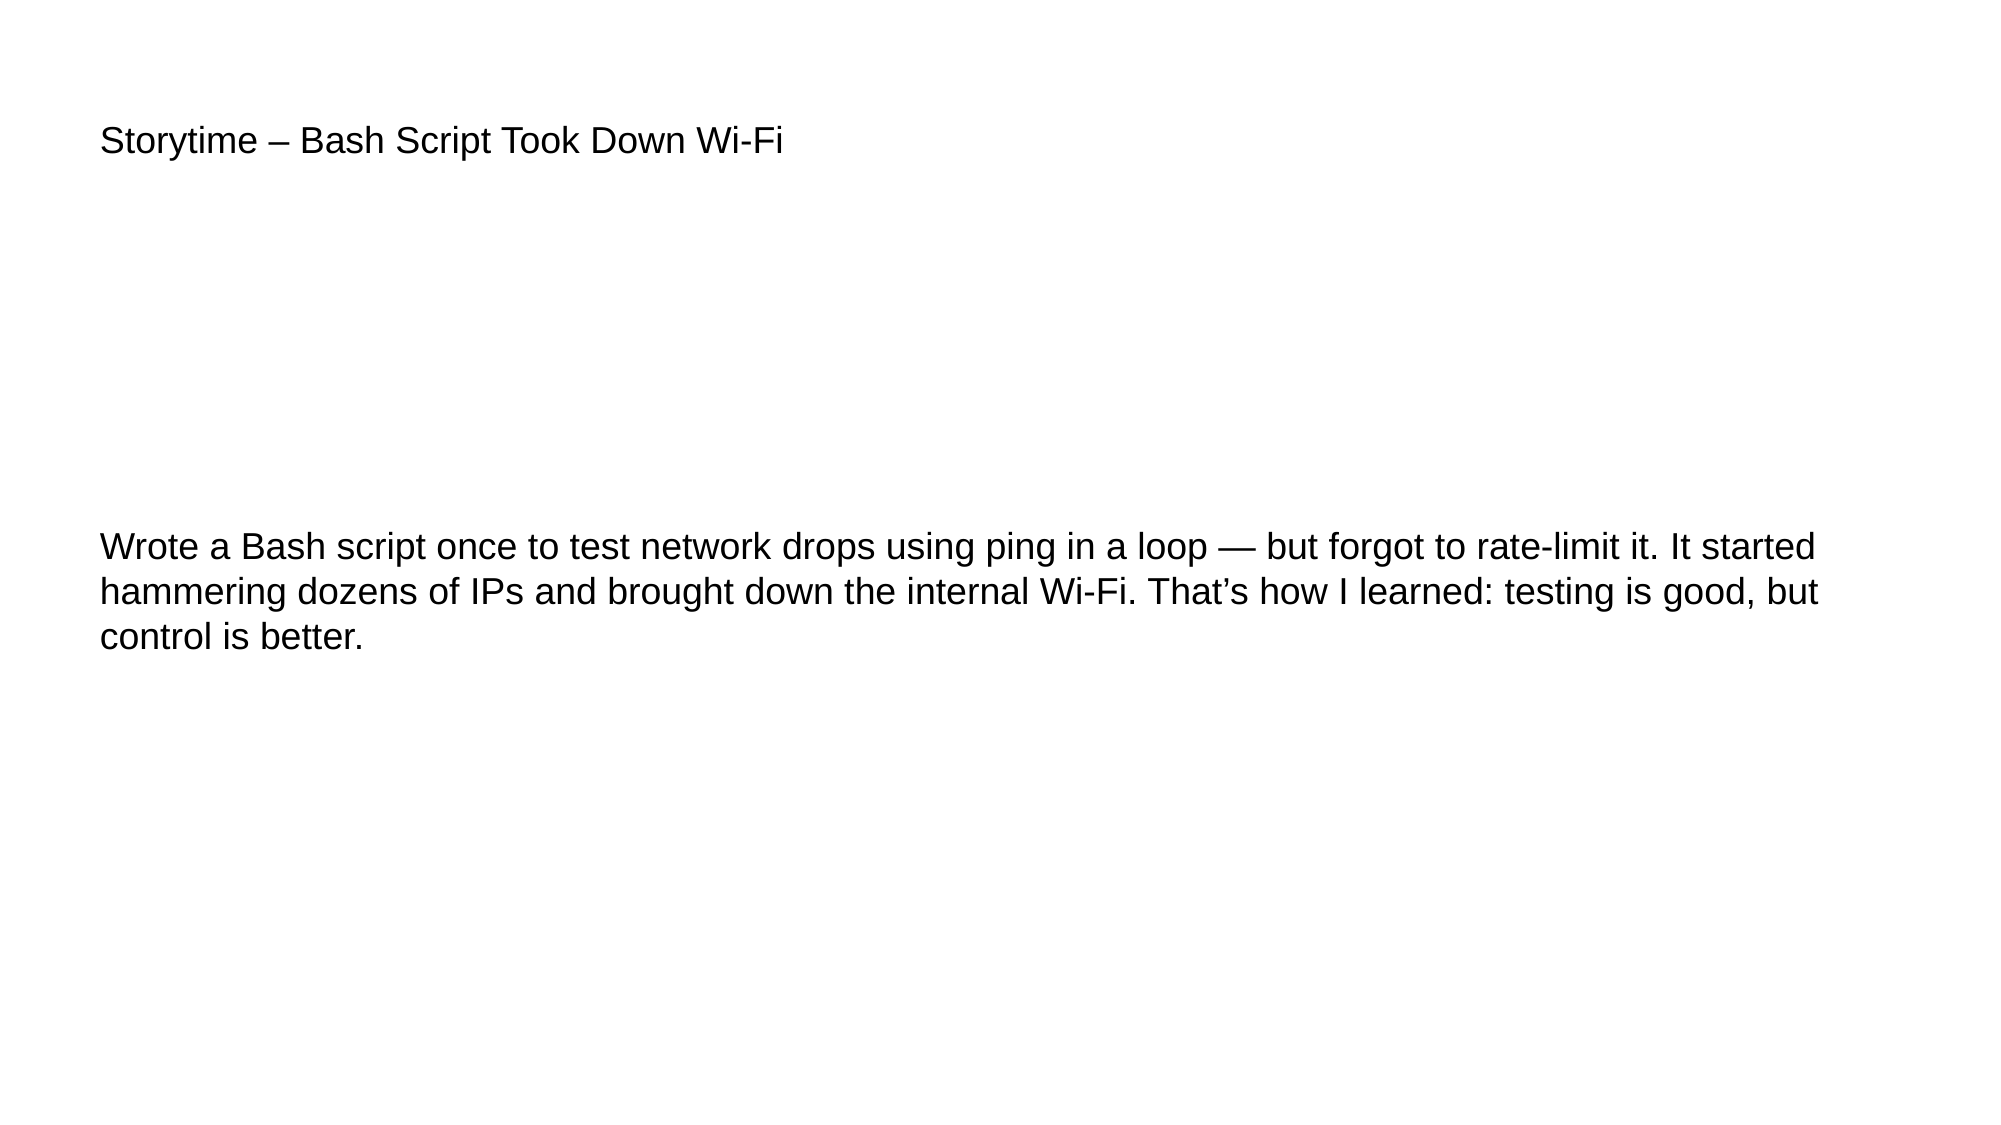

# Storytime – Bash Script Took Down Wi-Fi
Wrote a Bash script once to test network drops using ping in a loop — but forgot to rate-limit it. It started hammering dozens of IPs and brought down the internal Wi-Fi. That’s how I learned: testing is good, but control is better.